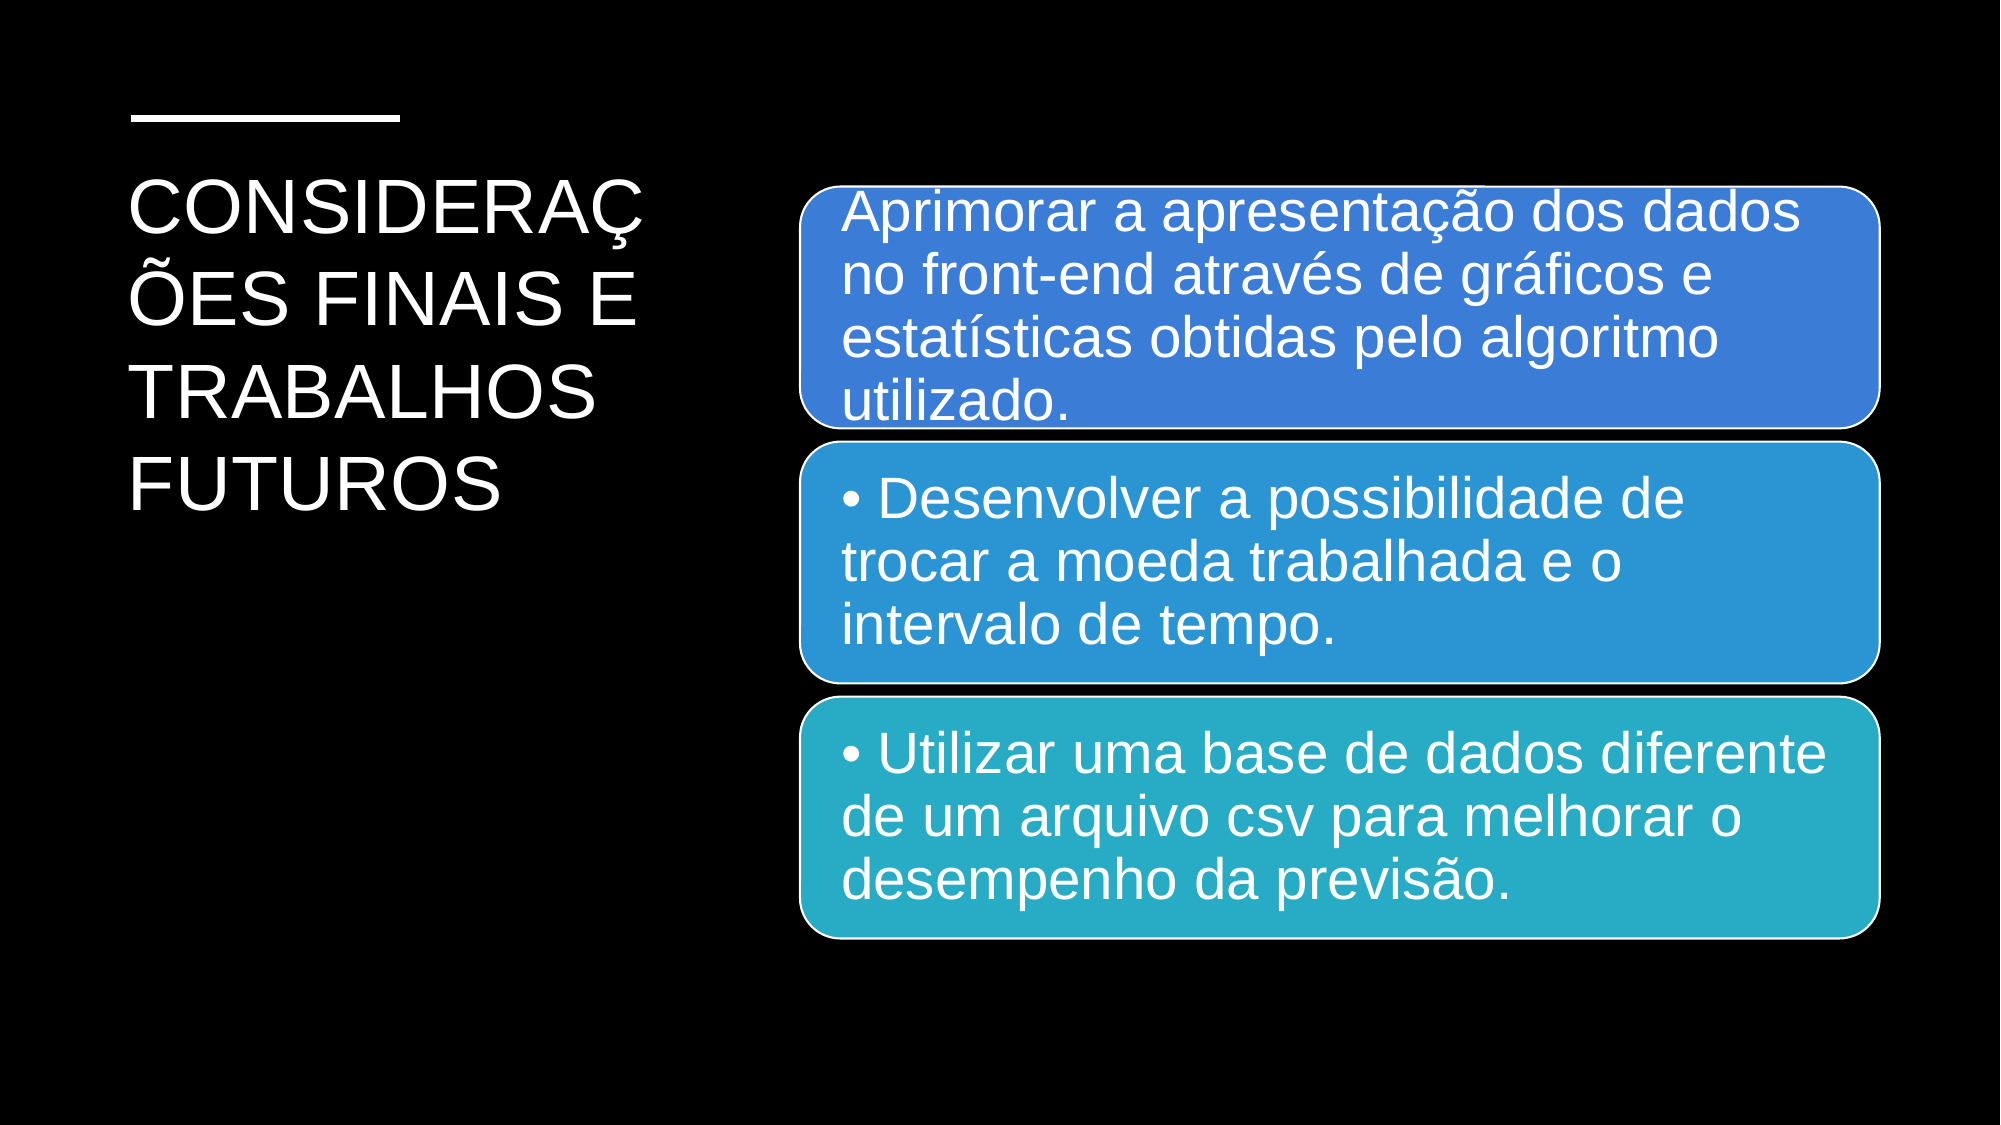

# CONSIDERAÇÕES FINAIS E  TRABALHOS FUTUROS
Aprimorar a apresentação dos dados no front-end através de gráficos e estatísticas obtidas pelo algoritmo utilizado.
• Desenvolver a possibilidade de trocar a moeda trabalhada e o intervalo de tempo.
• Utilizar uma base de dados diferente de um arquivo csv para melhorar o desempenho da previsão.